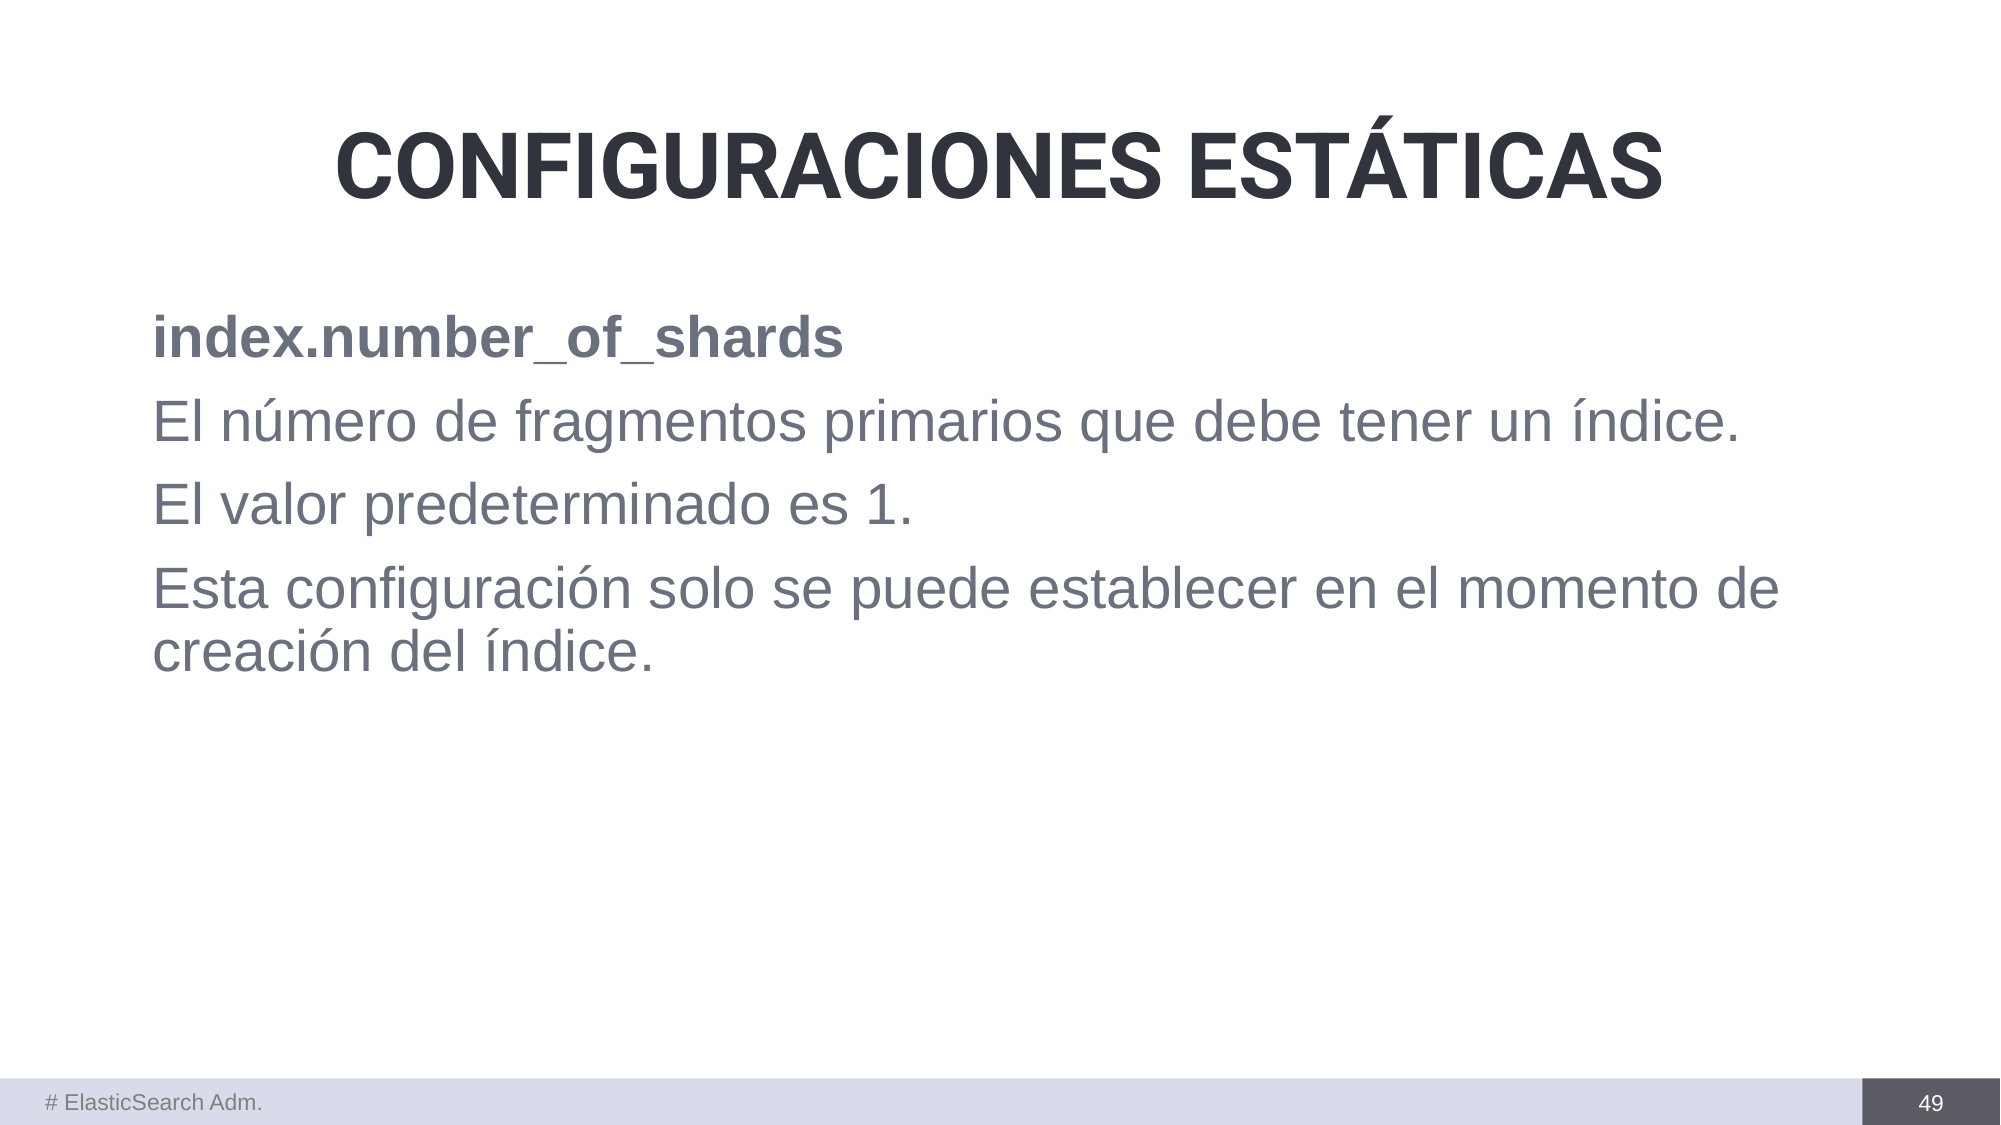

# CONFIGURACIONES ESTÁTICAS
index.number_of_shards
El número de fragmentos primarios que debe tener un índice.
El valor predeterminado es 1.
Esta configuración solo se puede establecer en el momento de creación del índice.
# ElasticSearch Adm.
49